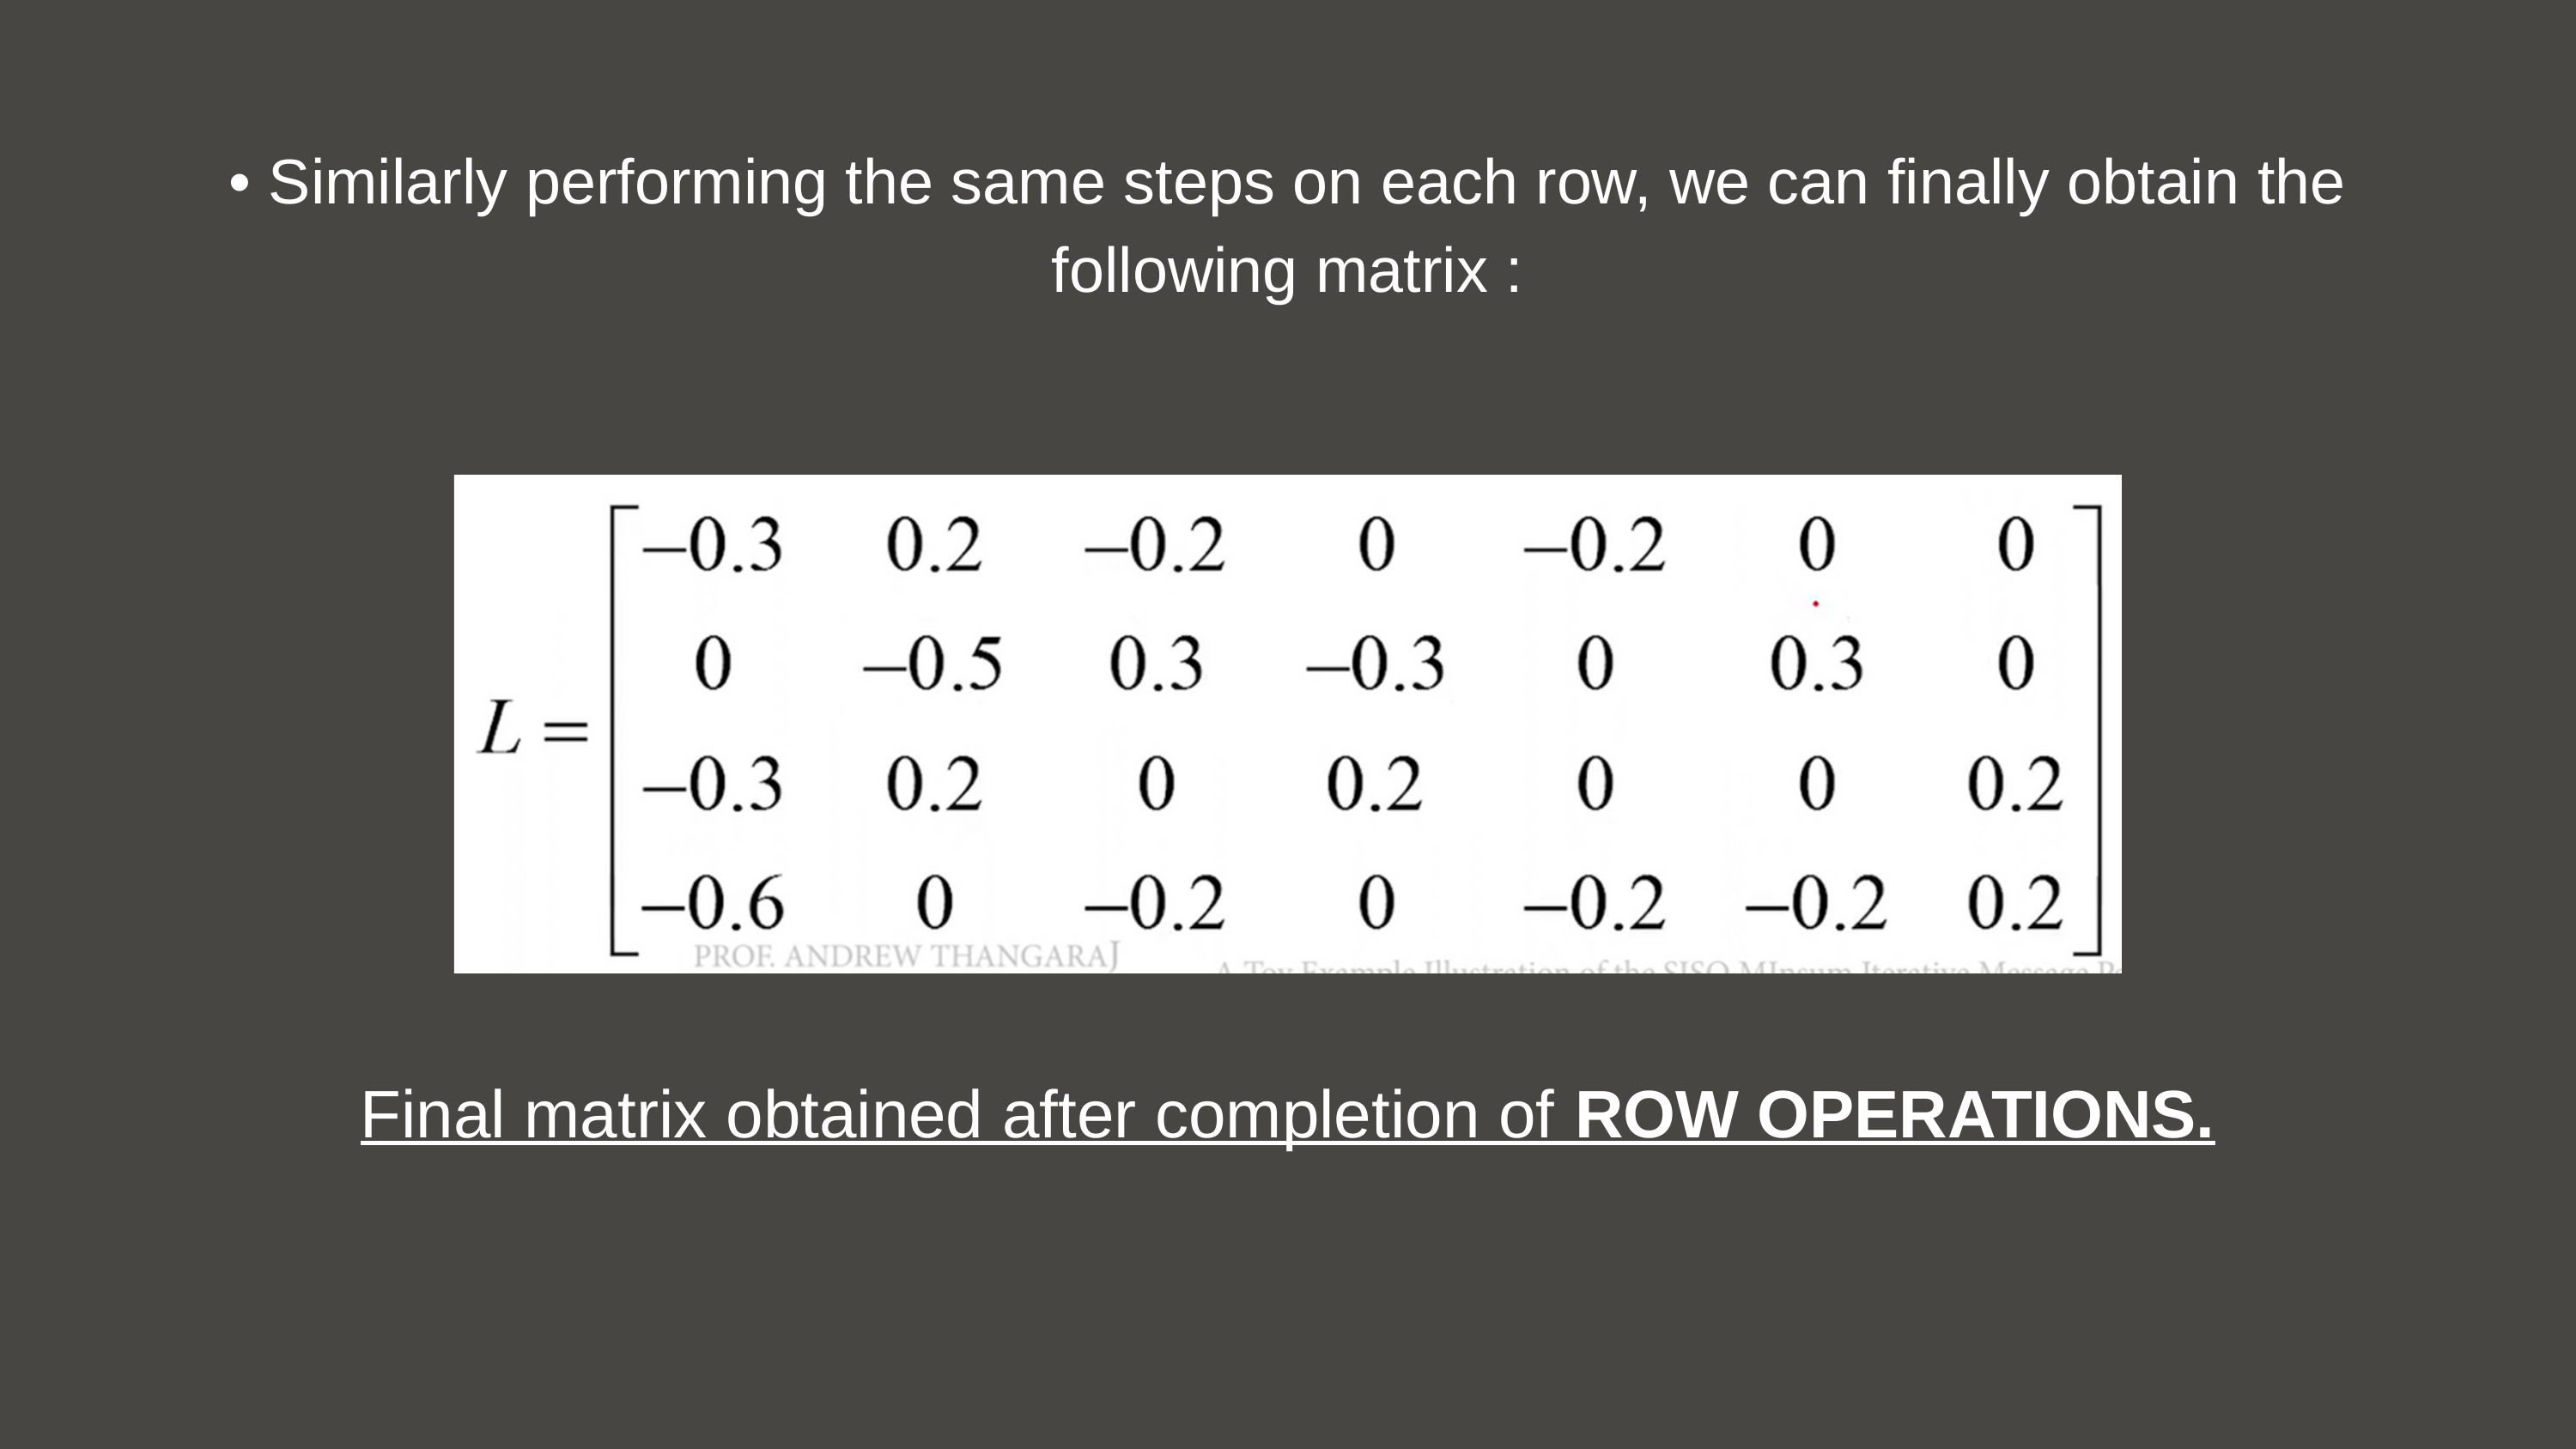

• Similarly performing the same steps on each row, we can finally obtain the following matrix :

Final matrix obtained after completion of ROW OPERATIONS.